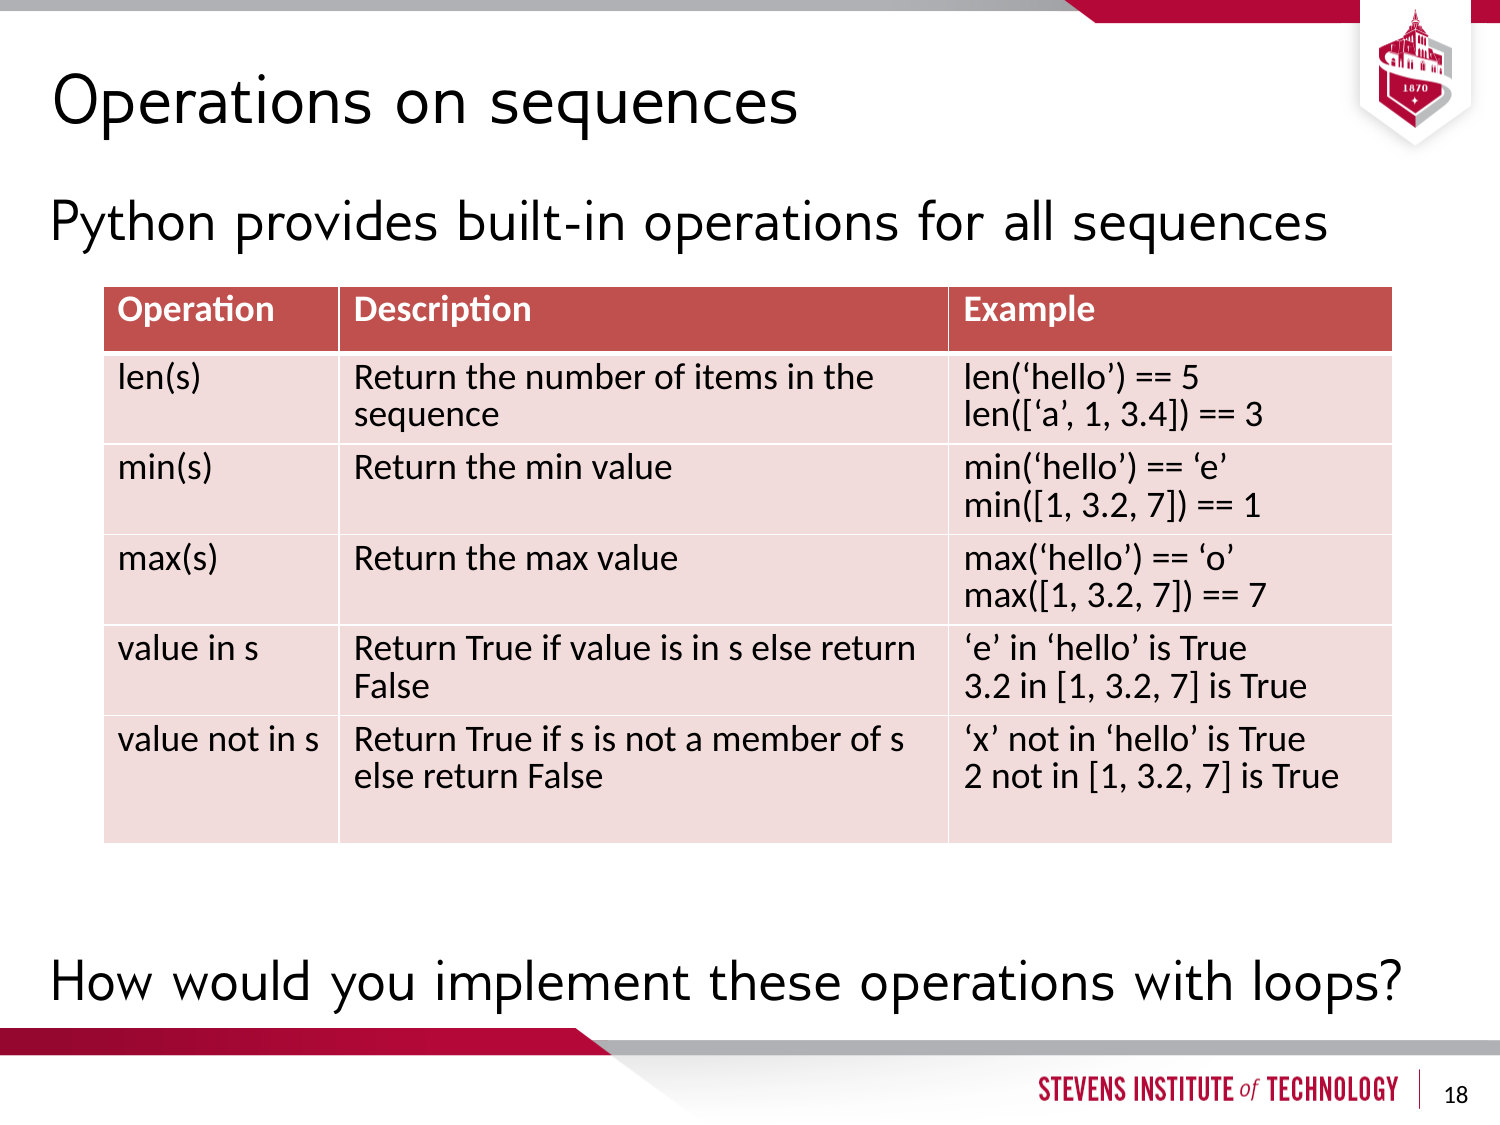

# Operations on sequences
Python provides built-in operations for all sequences

How would you implement these operations with loops?

| Operation | Description | Example |
| --- | --- | --- |
| len(s) | Return the number of items in the sequence | len(‘hello’) == 5 len([‘a’, 1, 3.4]) == 3 |
| min(s) | Return the min value | min(‘hello’) == ‘e’ min([1, 3.2, 7]) == 1 |
| max(s) | Return the max value | max(‘hello’) == ‘o’ max([1, 3.2, 7]) == 7 |
| value in s | Return True if value is in s else return False | ‘e’ in ‘hello’ is True 3.2 in [1, 3.2, 7] is True |
| value not in s | Return True if s is not a member of s else return False | ‘x’ not in ‘hello’ is True 2 not in [1, 3.2, 7] is True |
18